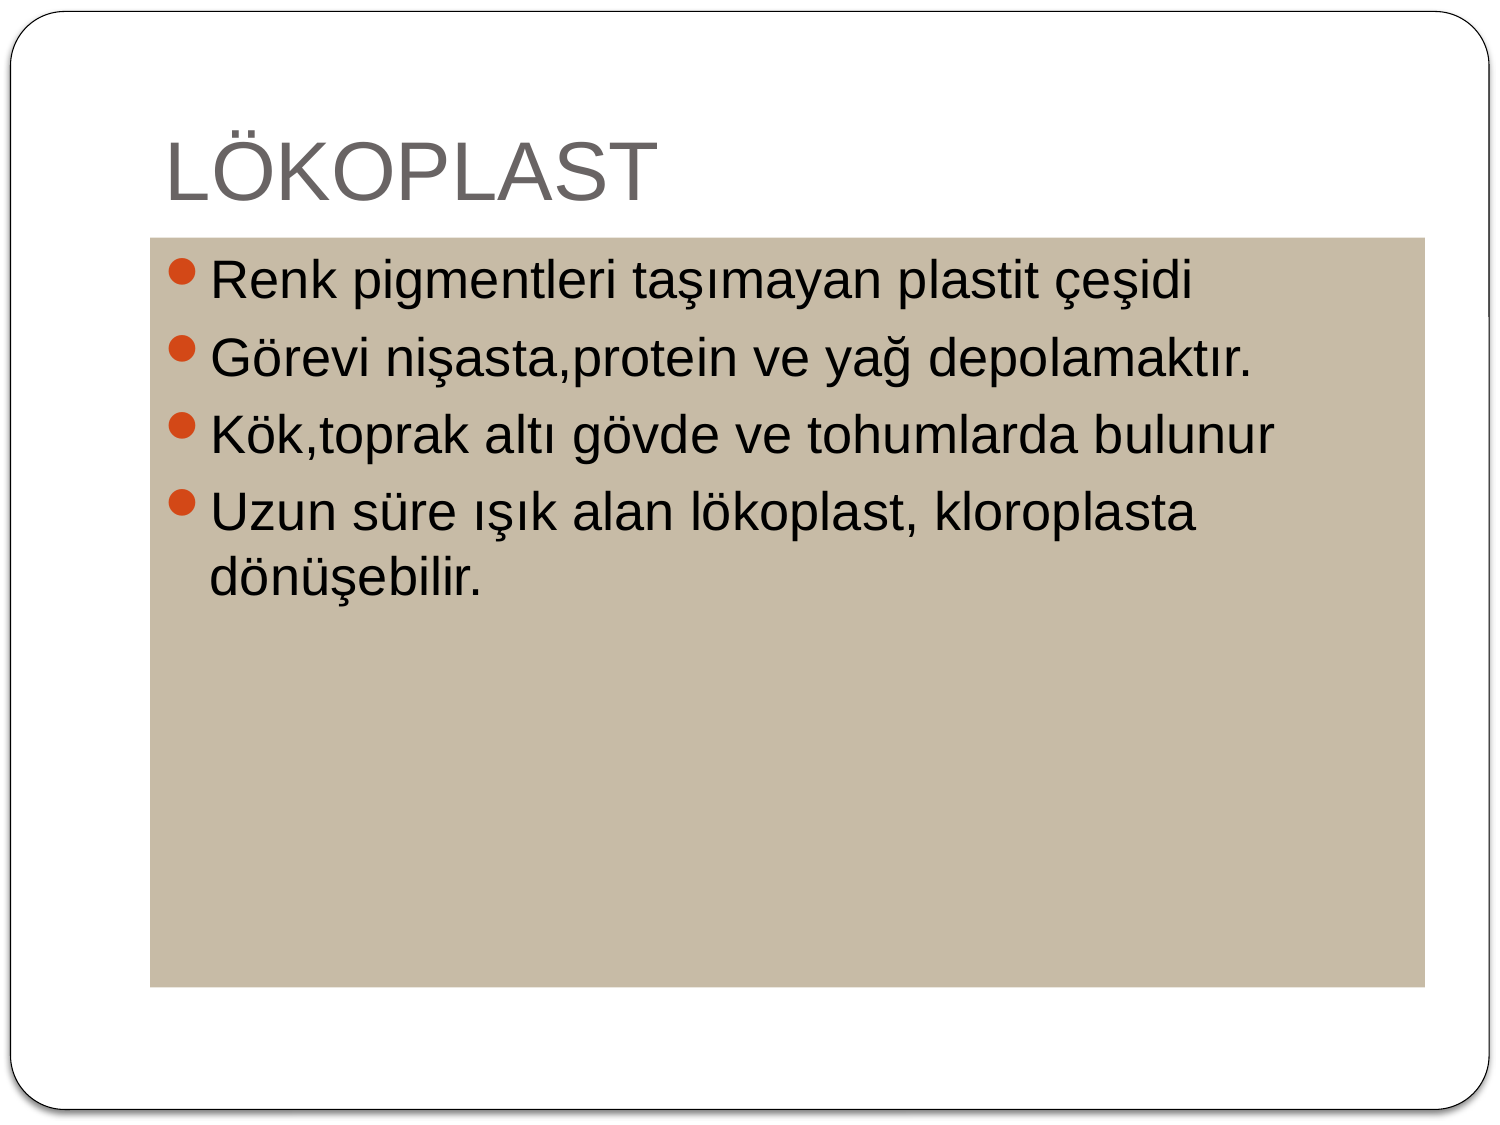

# LÖKOPLAST
Renk pigmentleri taşımayan plastit çeşidi
Görevi nişasta,protein ve yağ depolamaktır.
Kök,toprak altı gövde ve tohumlarda bulunur
Uzun süre ışık alan lökoplast, kloroplasta dönüşebilir.